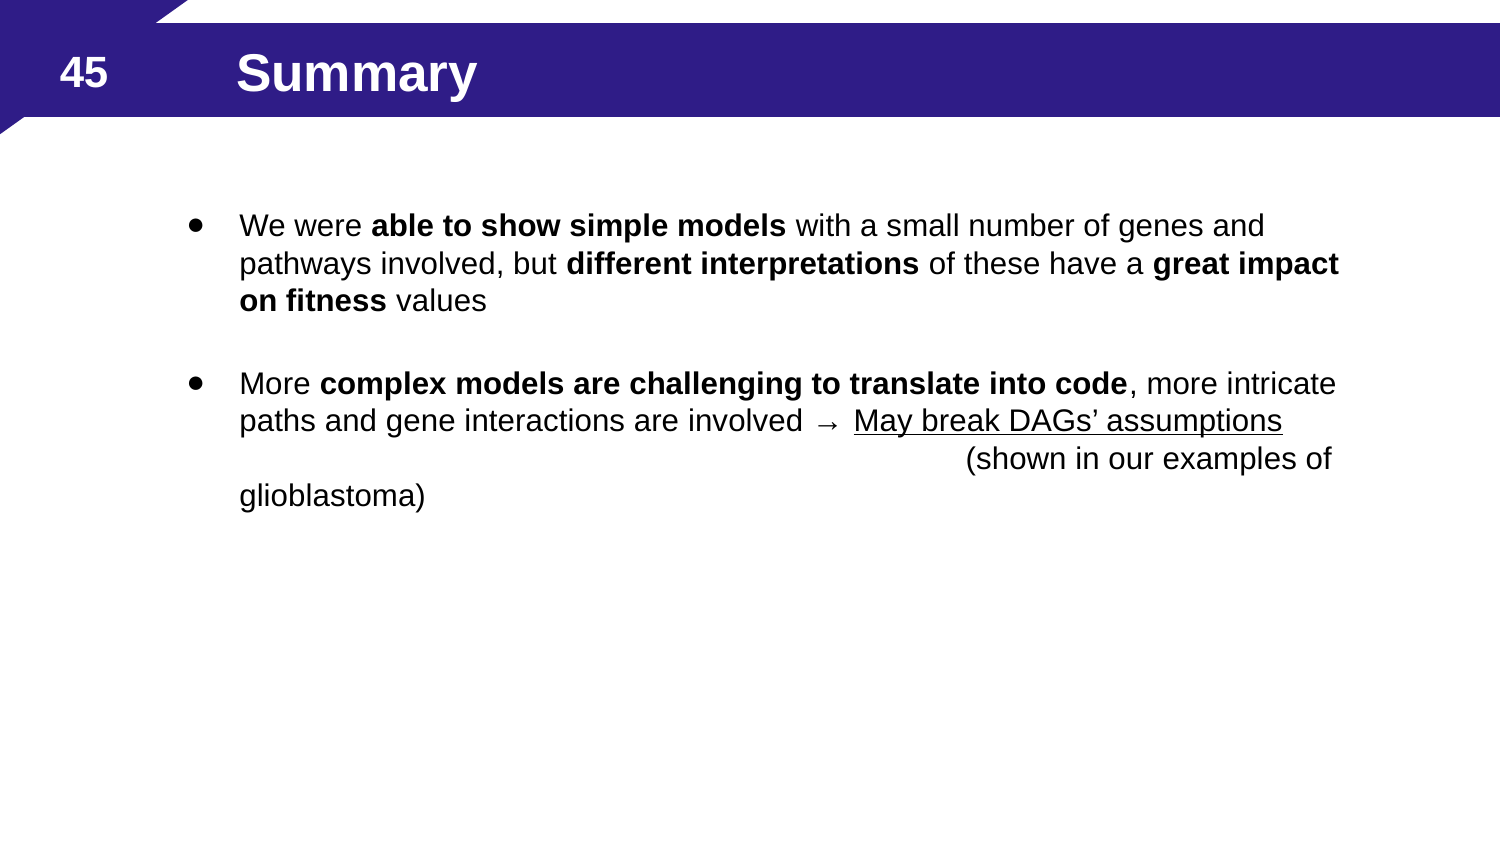

# Summary
45
We were able to show simple models with a small number of genes and pathways involved, but different interpretations of these have a great impact on fitness values
More complex models are challenging to translate into code, more intricate paths and gene interactions are involved → May break DAGs’ assumptions
                                                                                   (shown in our examples of glioblastoma)